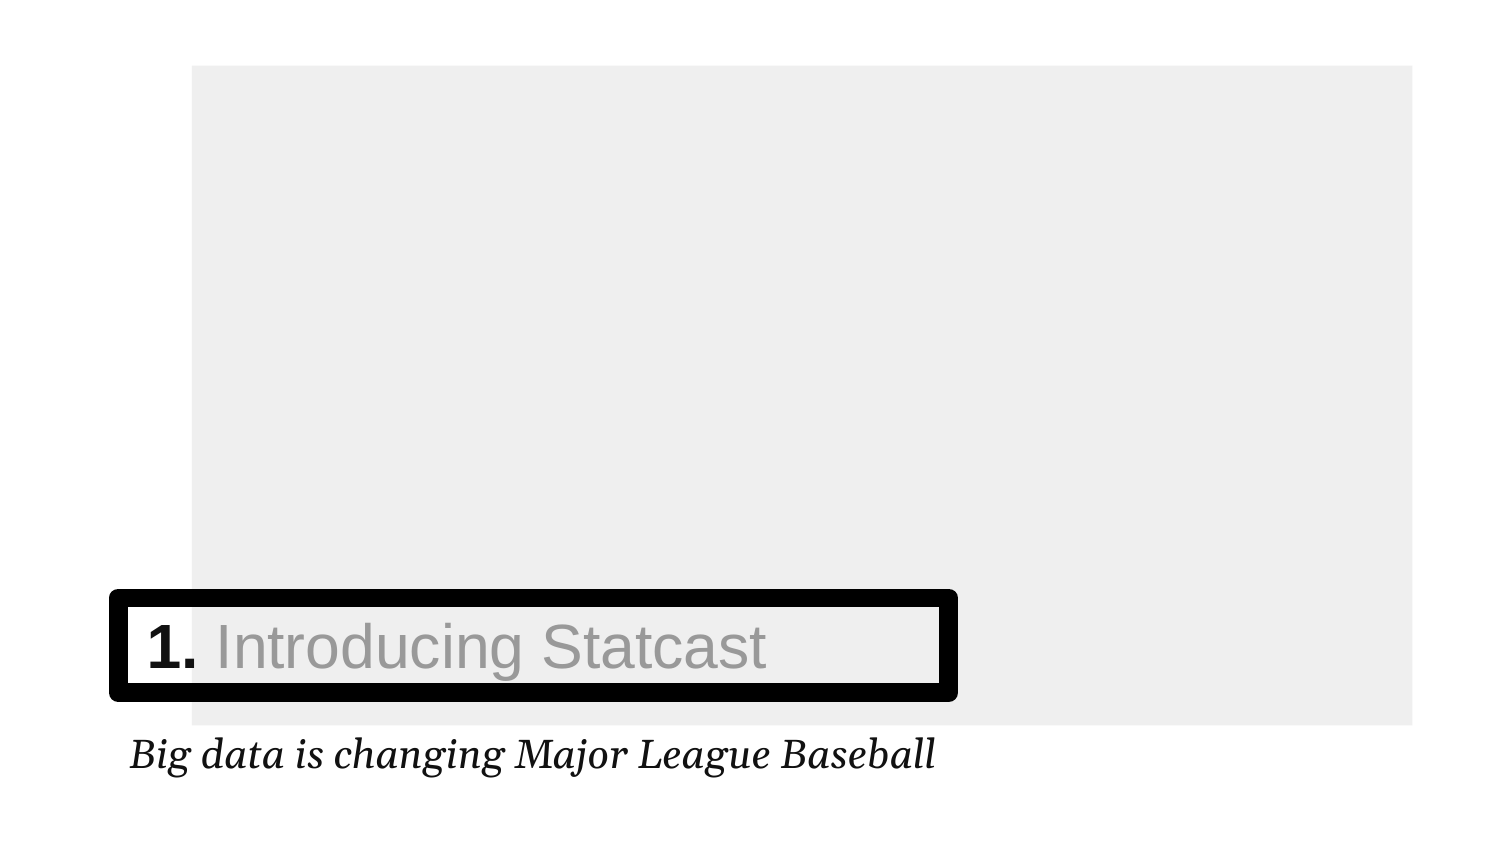

# 1. Introducing Statcast
Big data is changing Major League Baseball